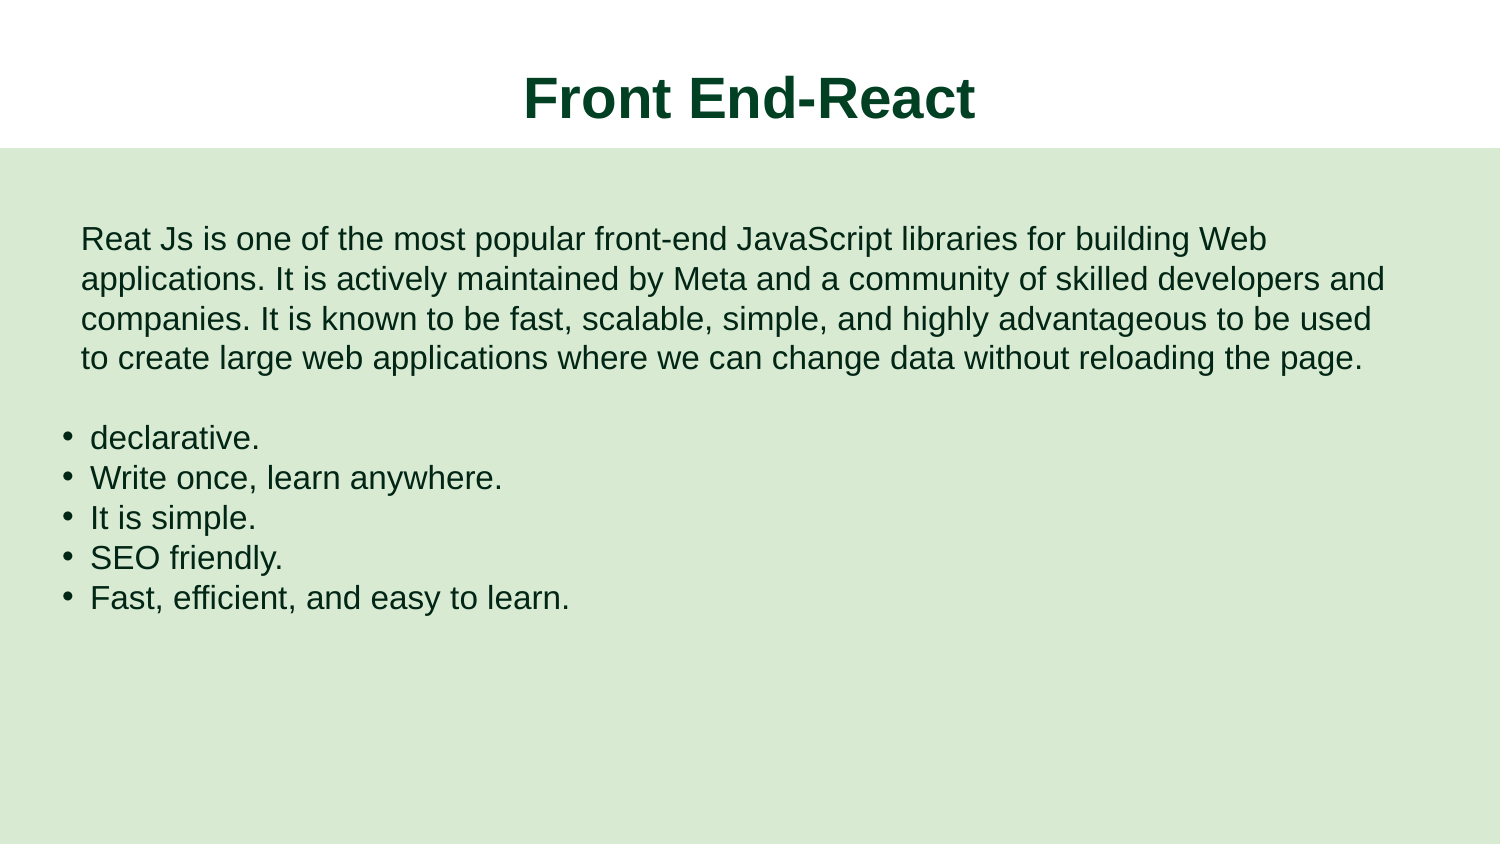

# Front End-React
Reat Js is one of the most popular front-end JavaScript libraries for building Web applications. It is actively maintained by Meta and a community of skilled developers and companies. It is known to be fast, scalable, simple, and highly advantageous to be used to create large web applications where we can change data without reloading the page.

declarative.
Write once, learn anywhere.
It is simple.
SEO friendly.
Fast, efficient, and easy to learn.